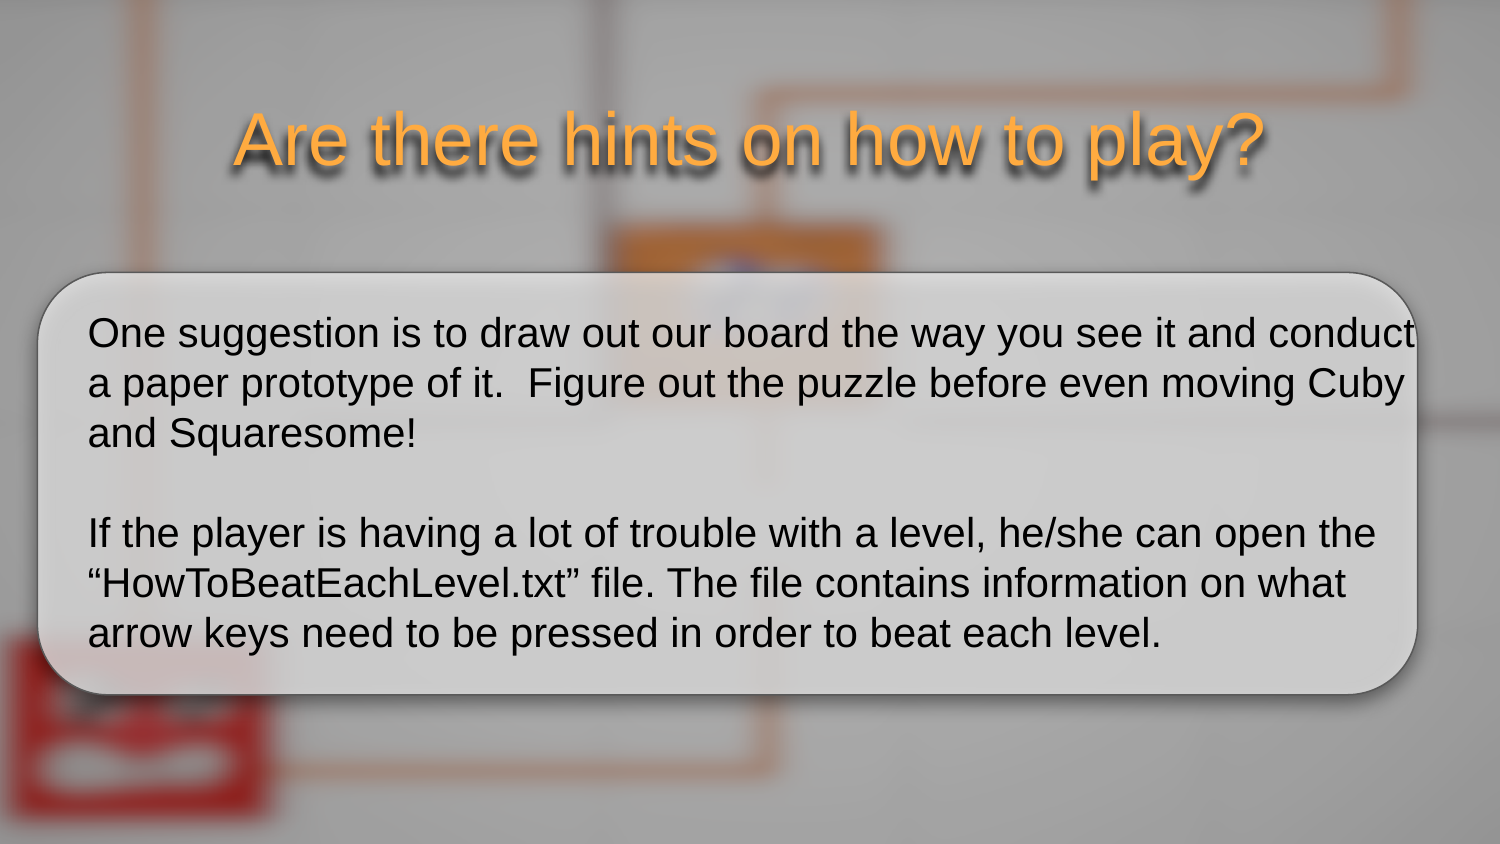

Are there hints on how to play?

One suggestion is to draw out our board the way you see it and conduct a paper prototype of it.  Figure out the puzzle before even moving Cuby and Squaresome!

If the player is having a lot of trouble with a level, he/she can open the “HowToBeatEachLevel.txt” file. The file contains information on what arrow keys need to be pressed in order to beat each level.